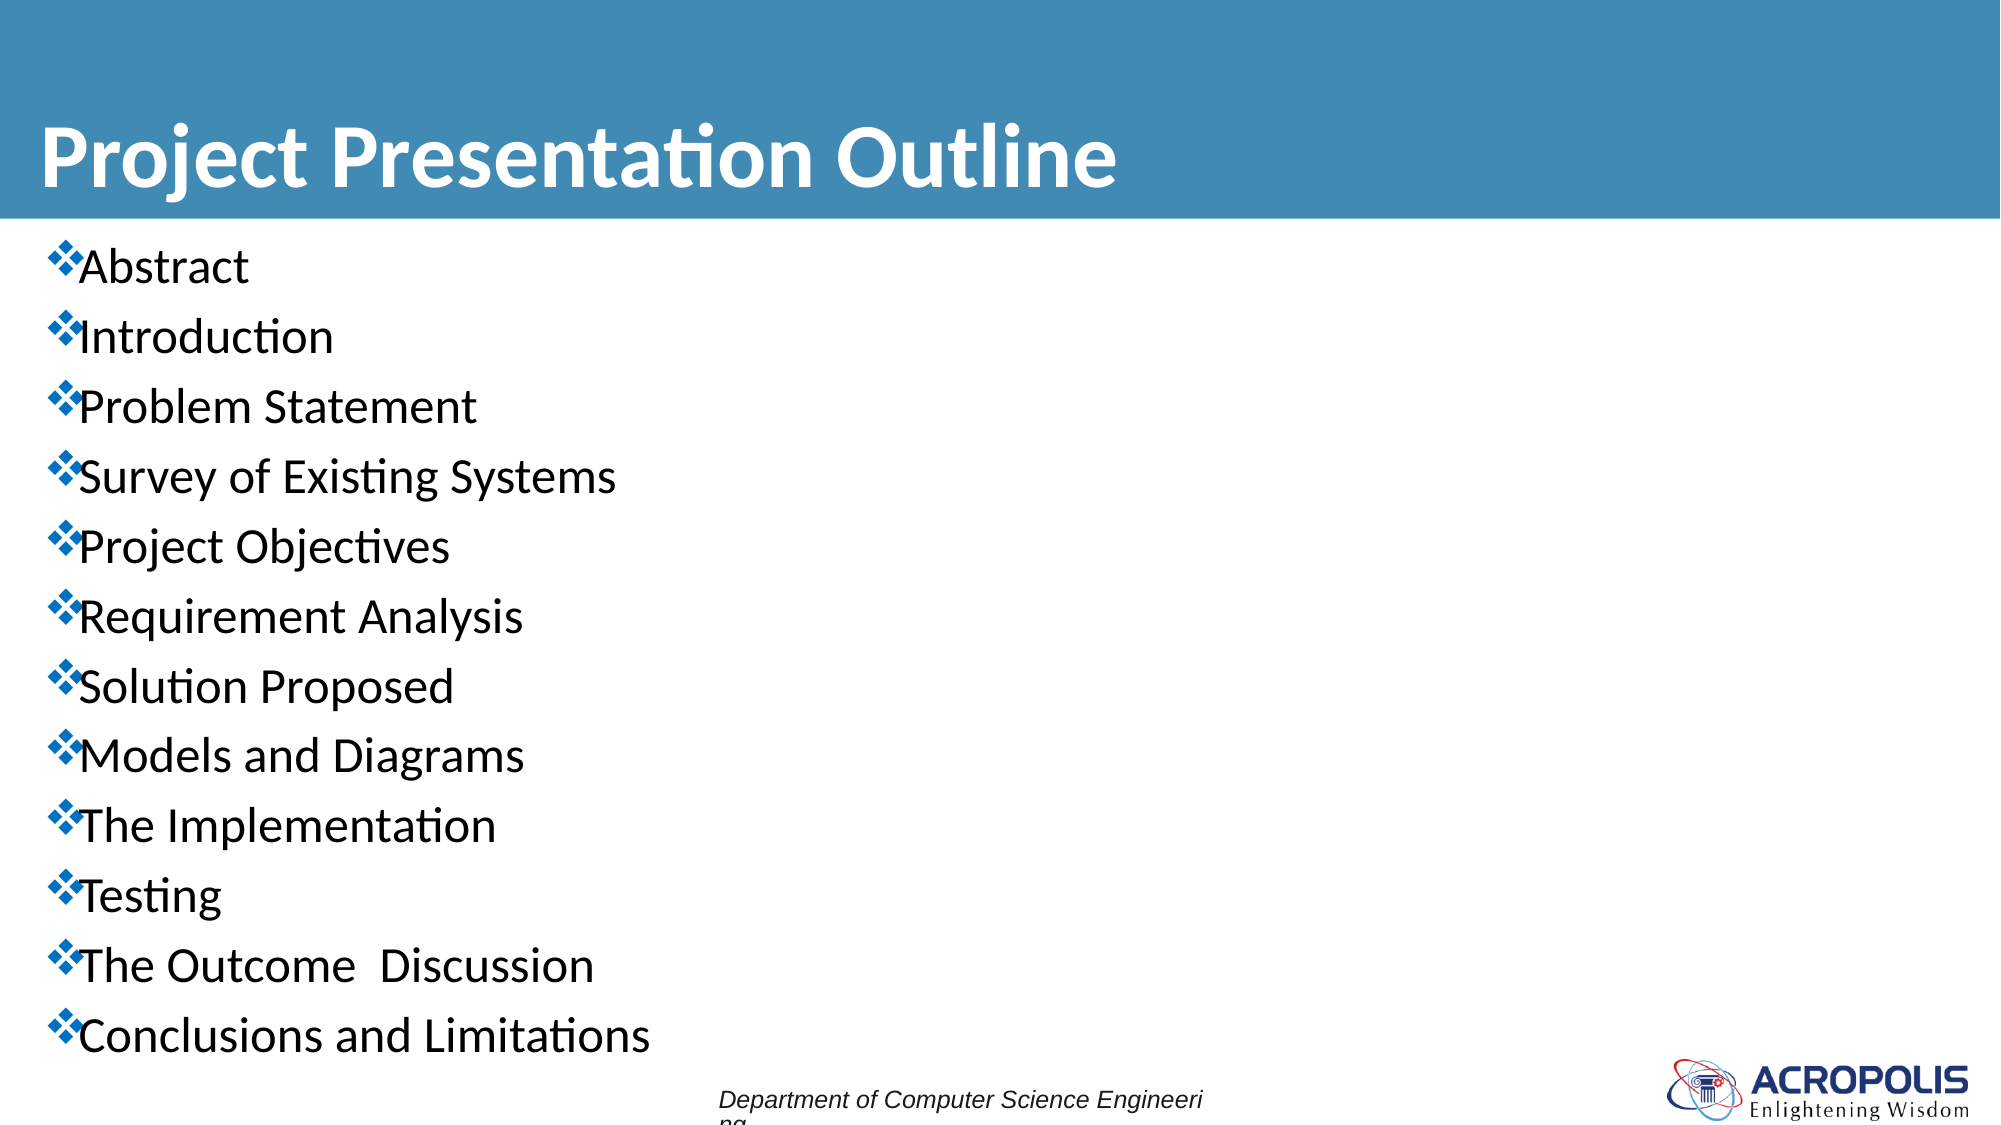

# Project Presentation Outline
Abstract
Introduction
Problem Statement
Survey of Existing Systems
Project Objectives
Requirement Analysis
Solution Proposed
Models and Diagrams
The Implementation
Testing
The Outcome  Discussion
Conclusions and Limitations

Department of Computer Science Engineering
4